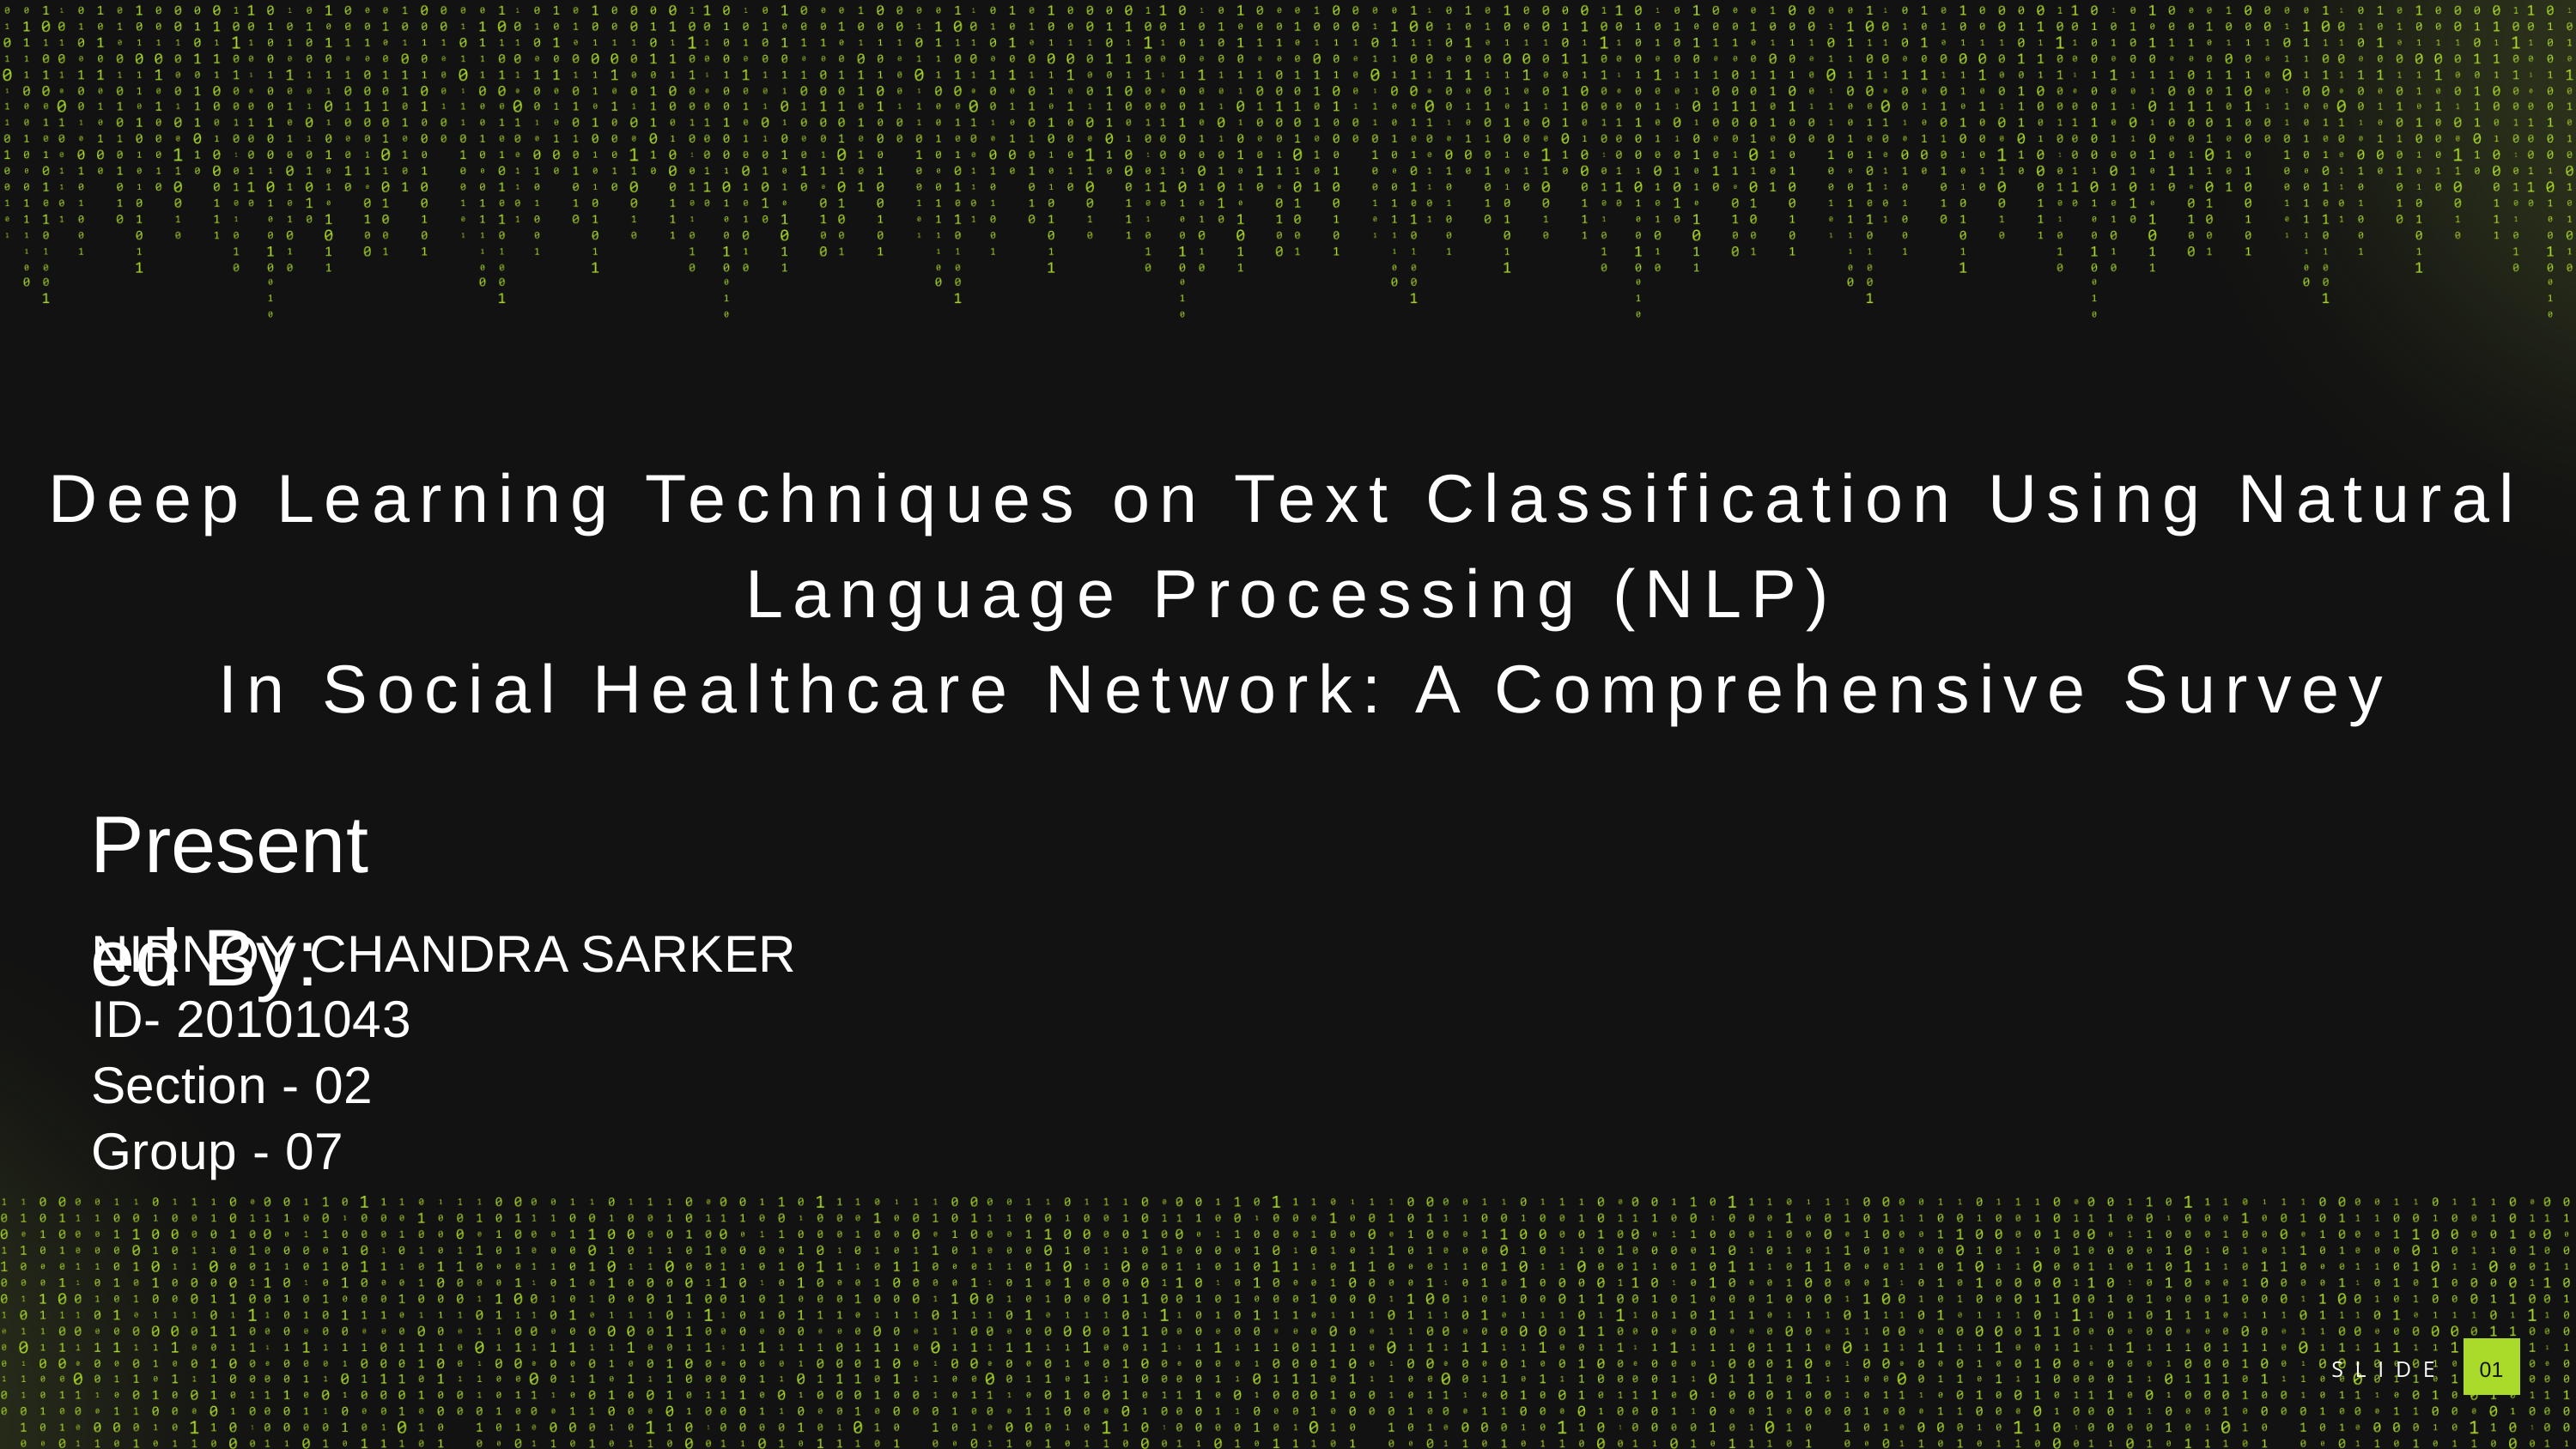

Deep Learning Techniques on Text Classification Using Natural Language Processing (NLP)
 In Social Healthcare Network: A Comprehensive Survey
Presented By:

NIRNOY CHANDRA SARKER
ID- 20101043
Section - 02
Group - 07

SLIDE
01